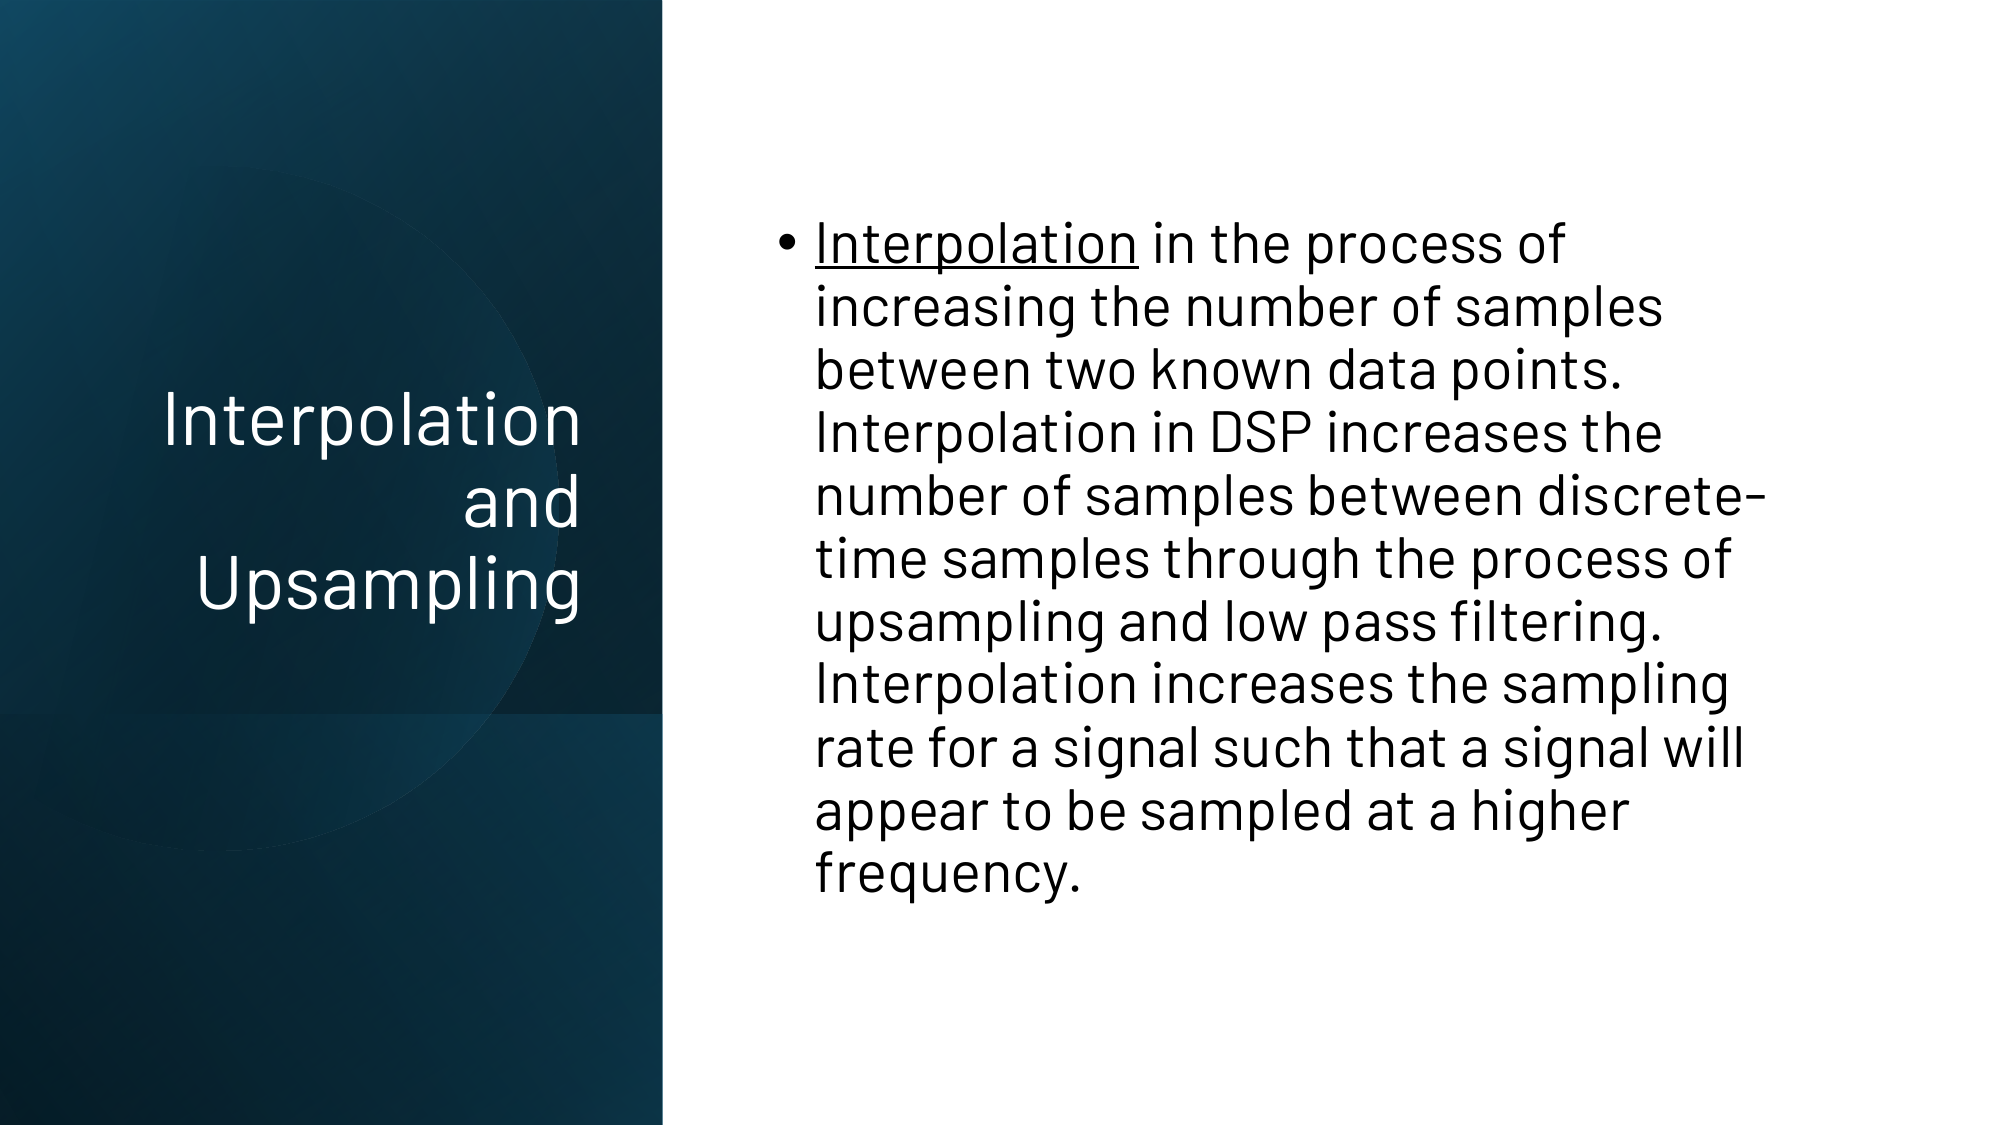

Interpolation in the process of increasing the number of samples between two known data points. Interpolation in DSP increases the number of samples between discrete-time samples through the process of upsampling and low pass filtering. Interpolation increases the sampling rate for a signal such that a signal will appear to be sampled at a higher frequency.

# Interpolation and Upsampling

33